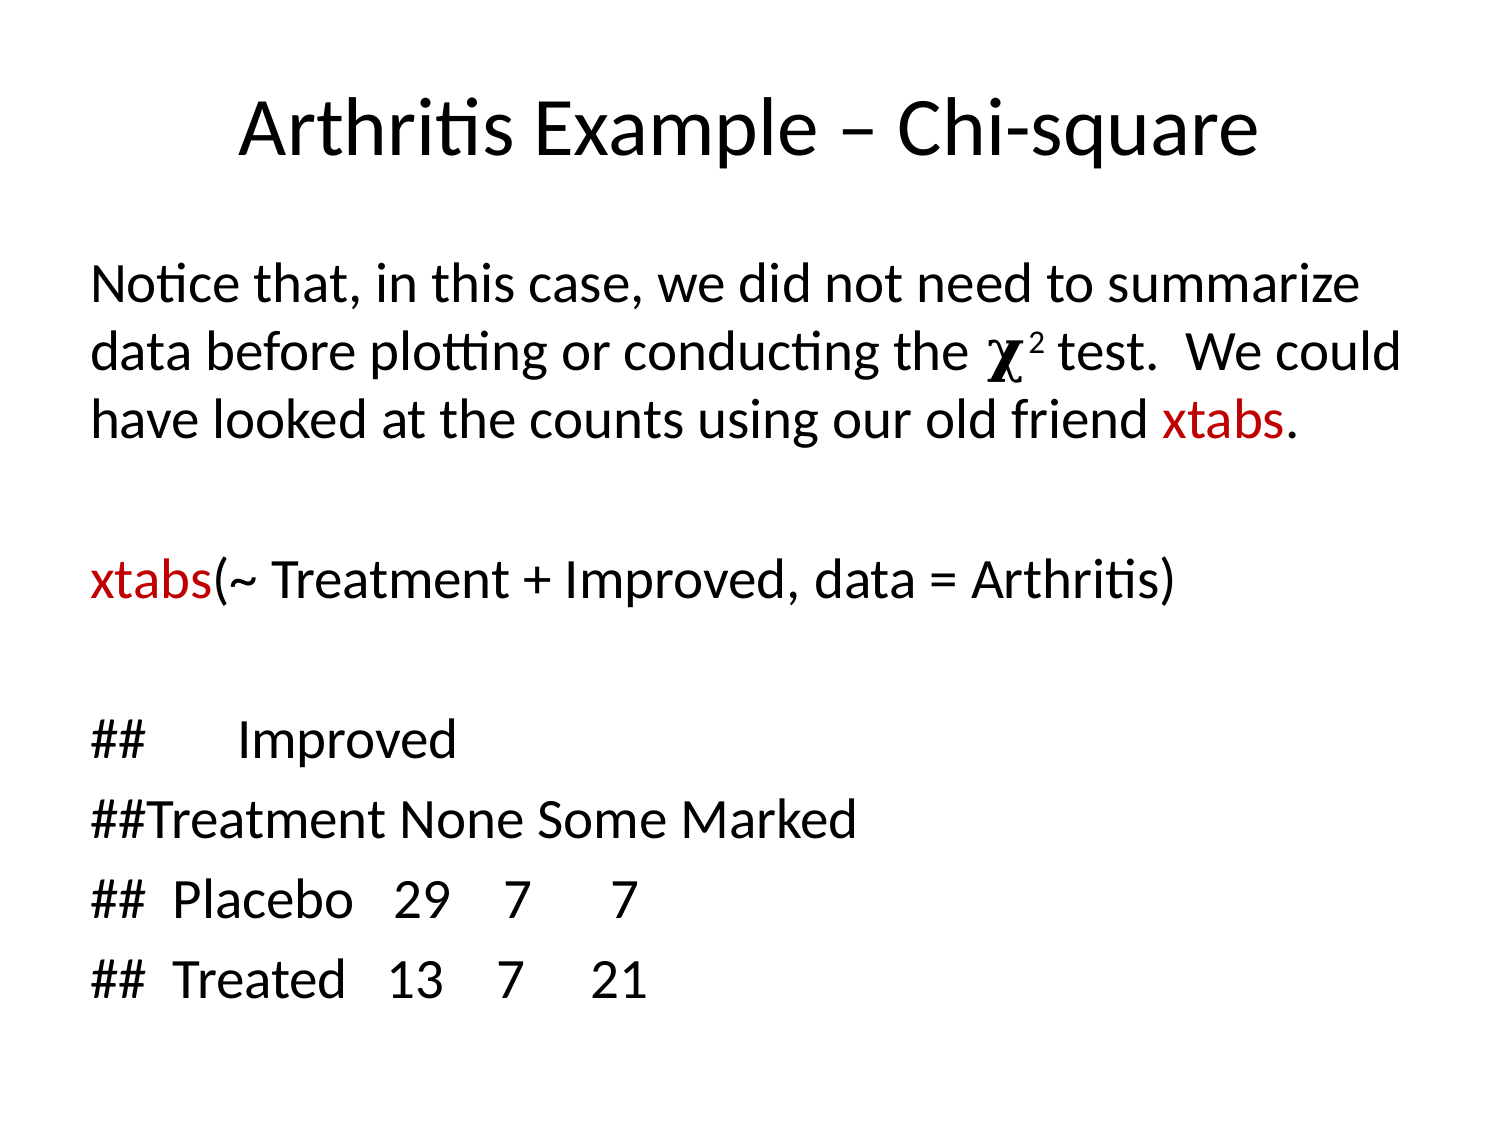

# Arthritis Example – Chi-square
Notice that, in this case, we did not need to summarize data before plotting or conducting the 𝛘2 test.  We could have looked at the counts using our old friend xtabs.

xtabs(~ Treatment + Improved, data = Arthritis)

##		Improved
##Treatment None Some Marked
##  Placebo   29    7      7
##  Treated   13    7     21